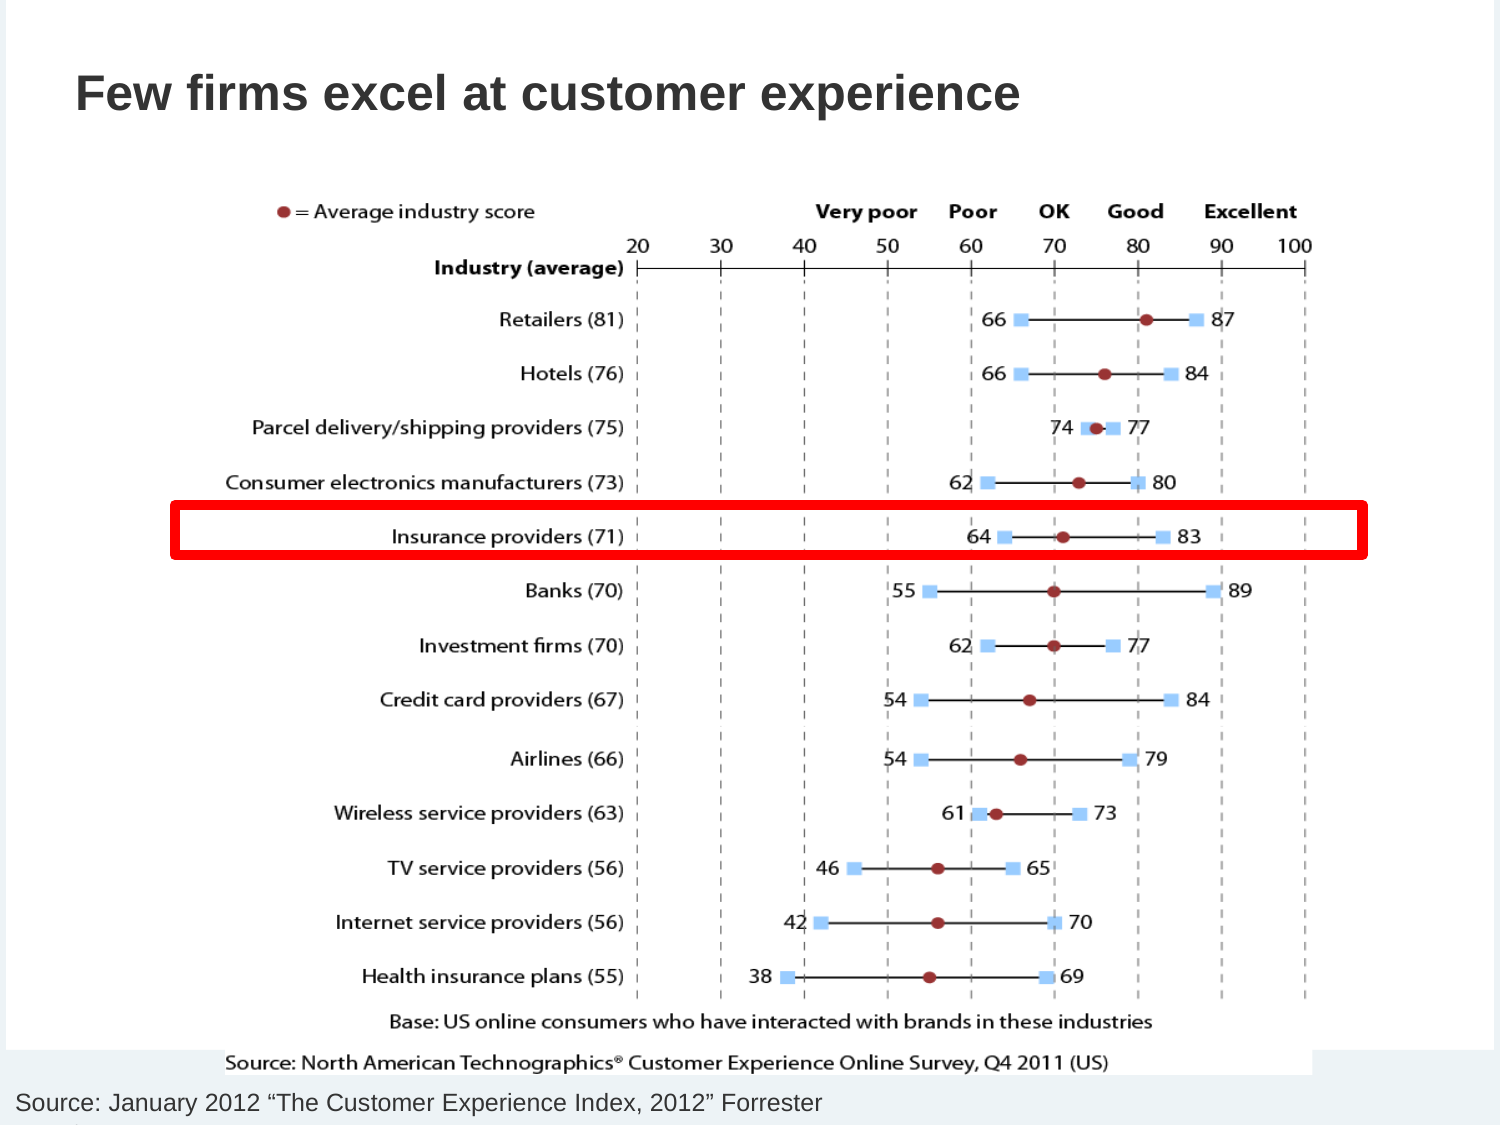

# Few firms excel at customer experience

Source: January 2012 “The Customer Experience Index, 2012” Forrester report